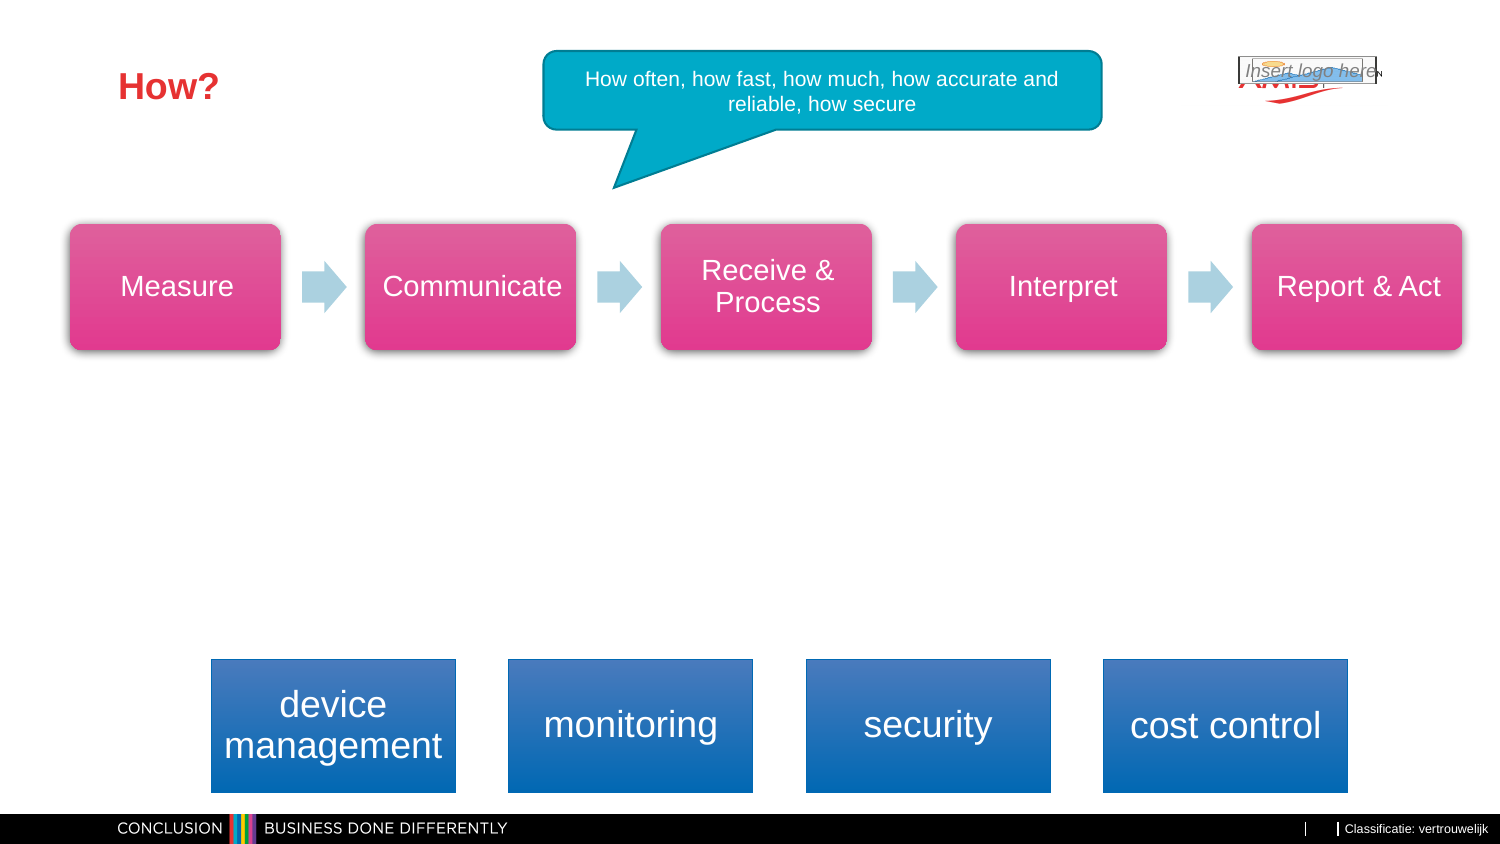

Measure

Communicate

Receive & Process

Interpret

Report & Act
# How?
How often, how fast, how much, how accurate and reliable, how secure

device management
monitoring
security
cost control